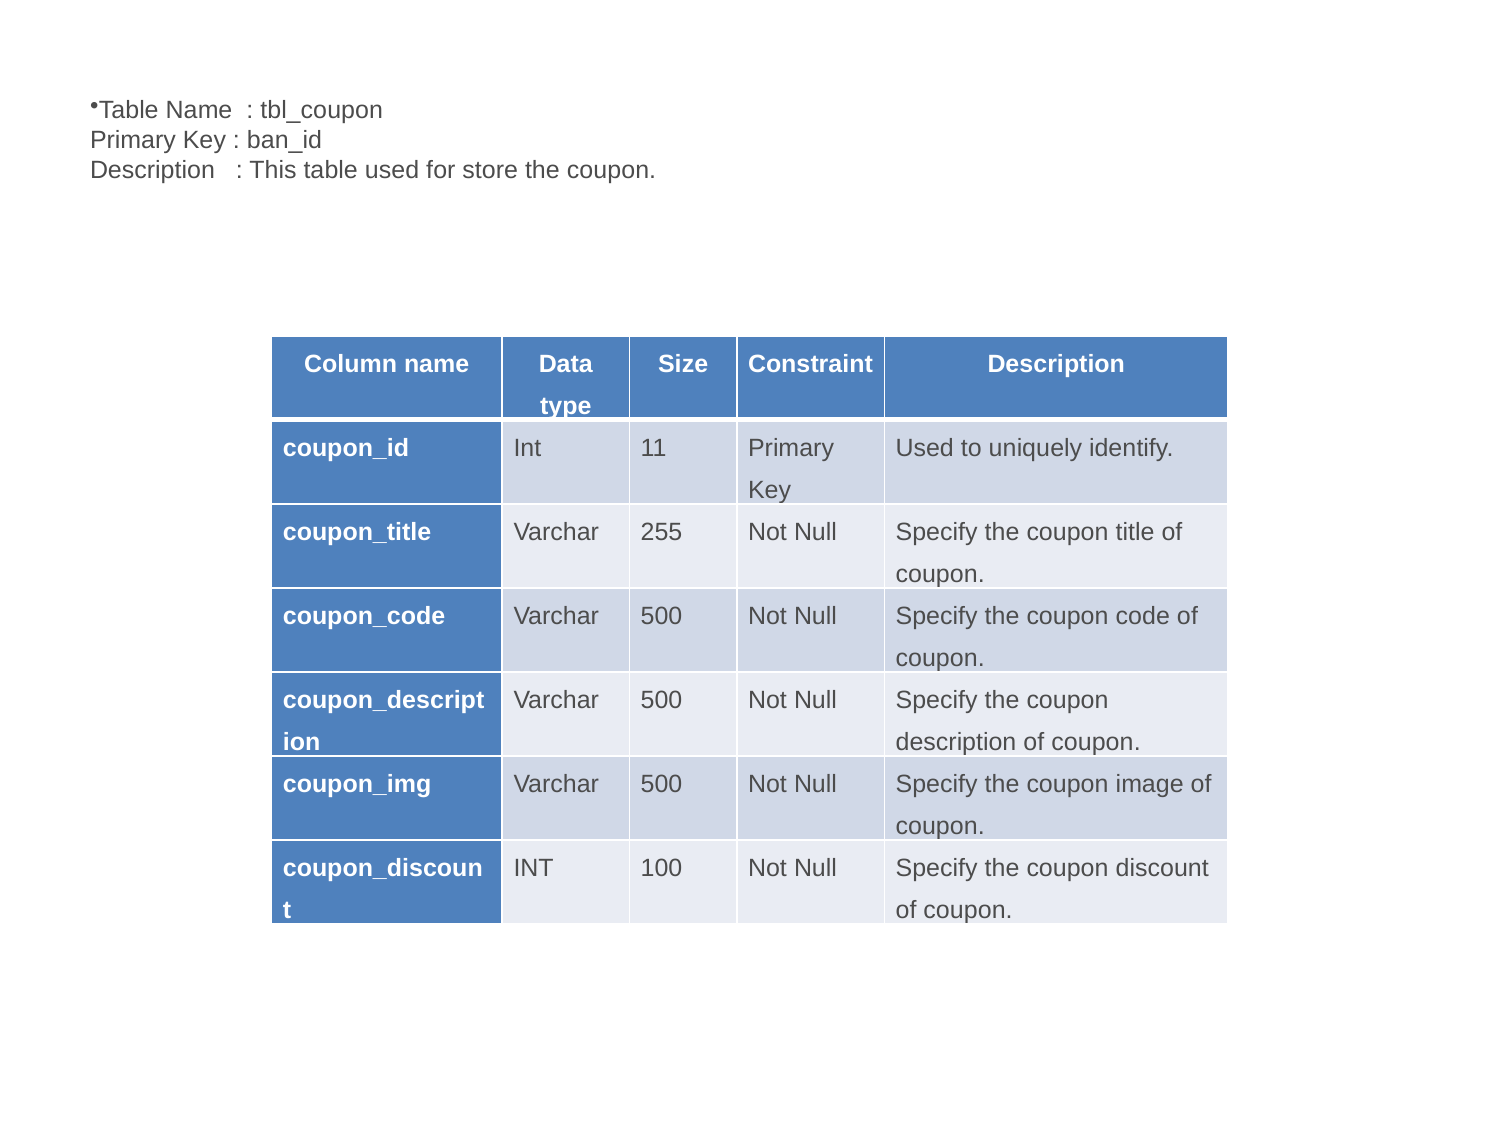

# Table Name  : tbl_coupon
Primary Key : ban_id
Description   : This table used for store the coupon.

| Column name | Data type | Size | Constraint | Description |
| --- | --- | --- | --- | --- |
| coupon\_id | Int | 11 | Primary Key | Used to uniquely identify. |
| coupon\_title | Varchar | 255 | Not Null | Specify the coupon title of coupon. |
| coupon\_code | Varchar | 500 | Not Null | Specify the coupon code of coupon. |
| coupon\_description | Varchar | 500 | Not Null | Specify the coupon description of coupon. |
| coupon\_img | Varchar | 500 | Not Null | Specify the coupon image of coupon. |
| coupon\_discount | INT | 100 | Not Null | Specify the coupon discount of coupon. |